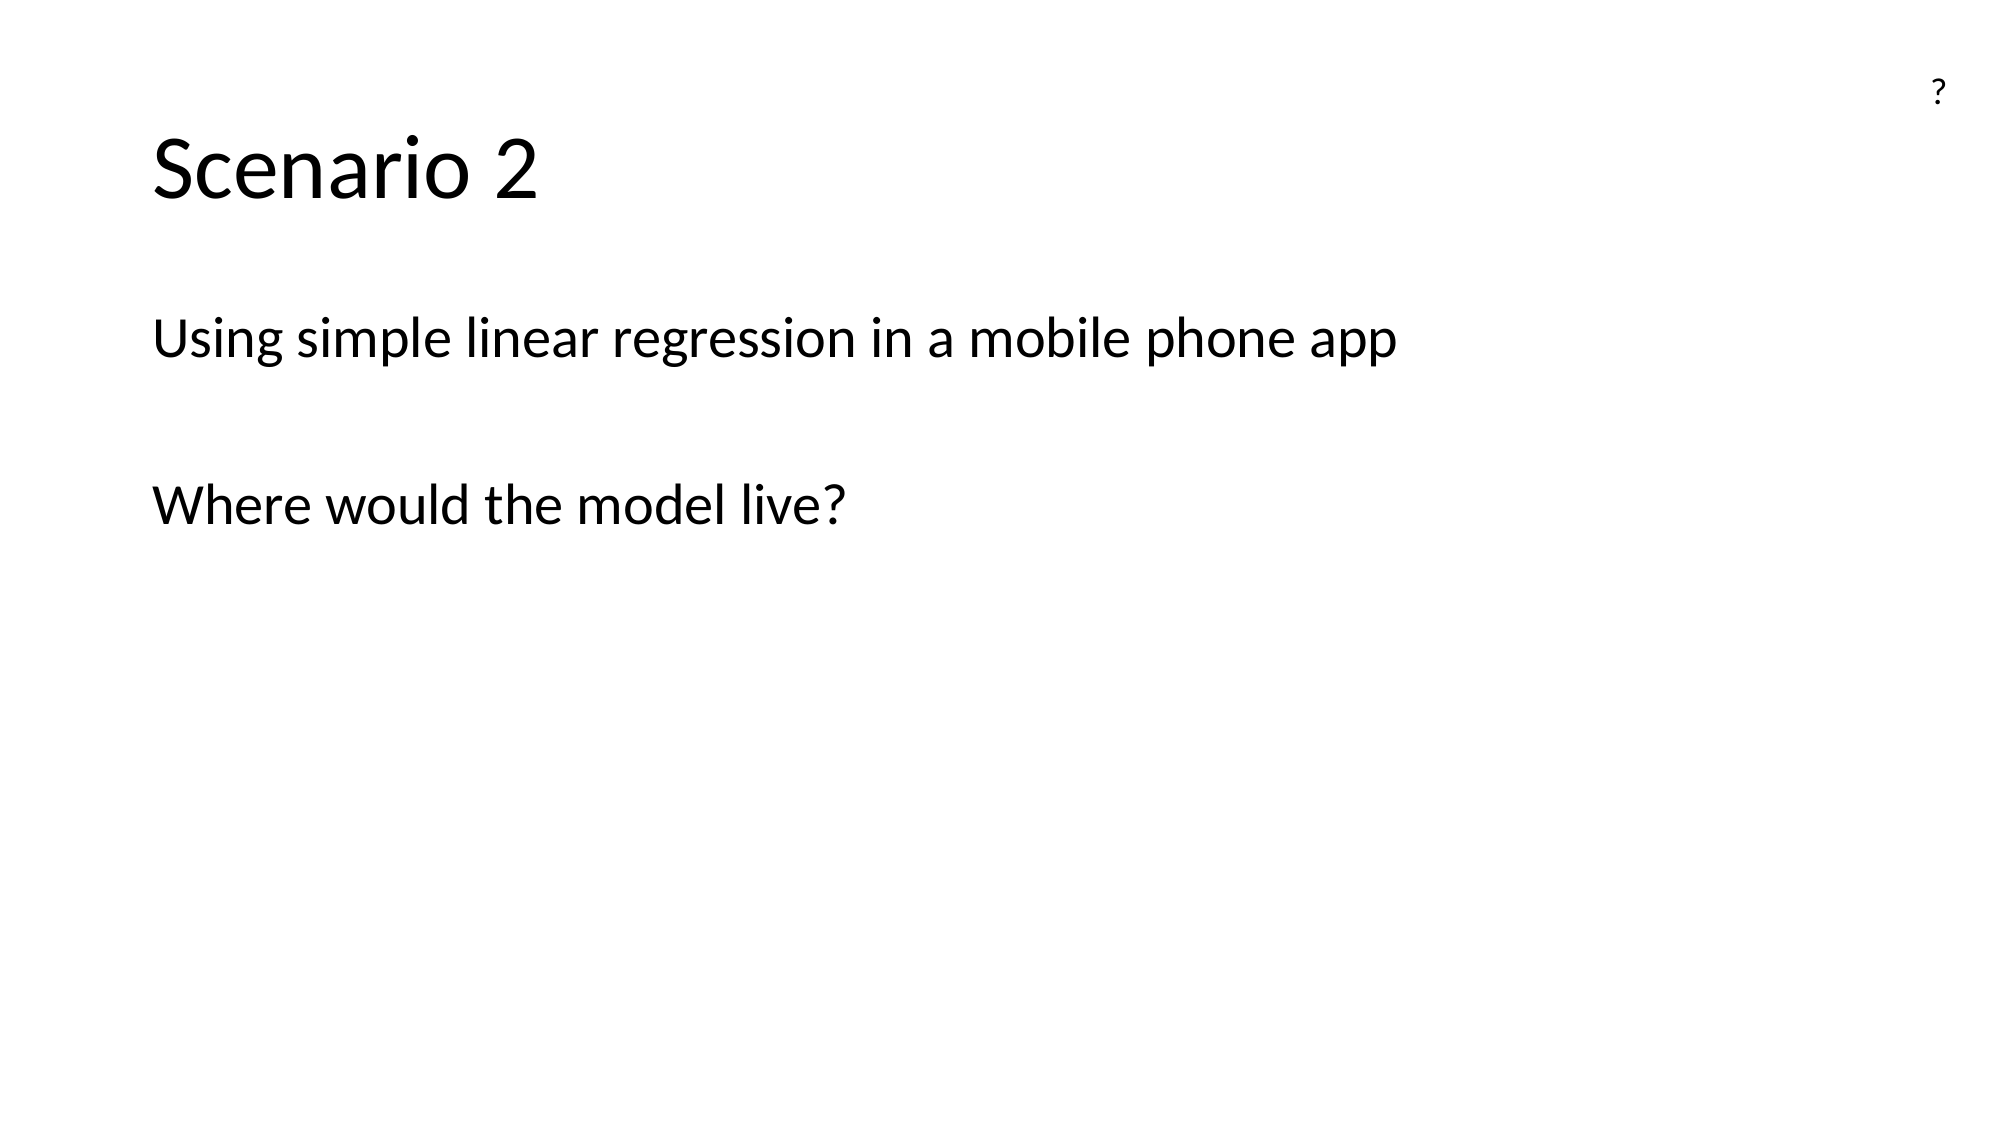

# Scenario 2
?
Using simple linear regression in a mobile phone app

Where would the model live?